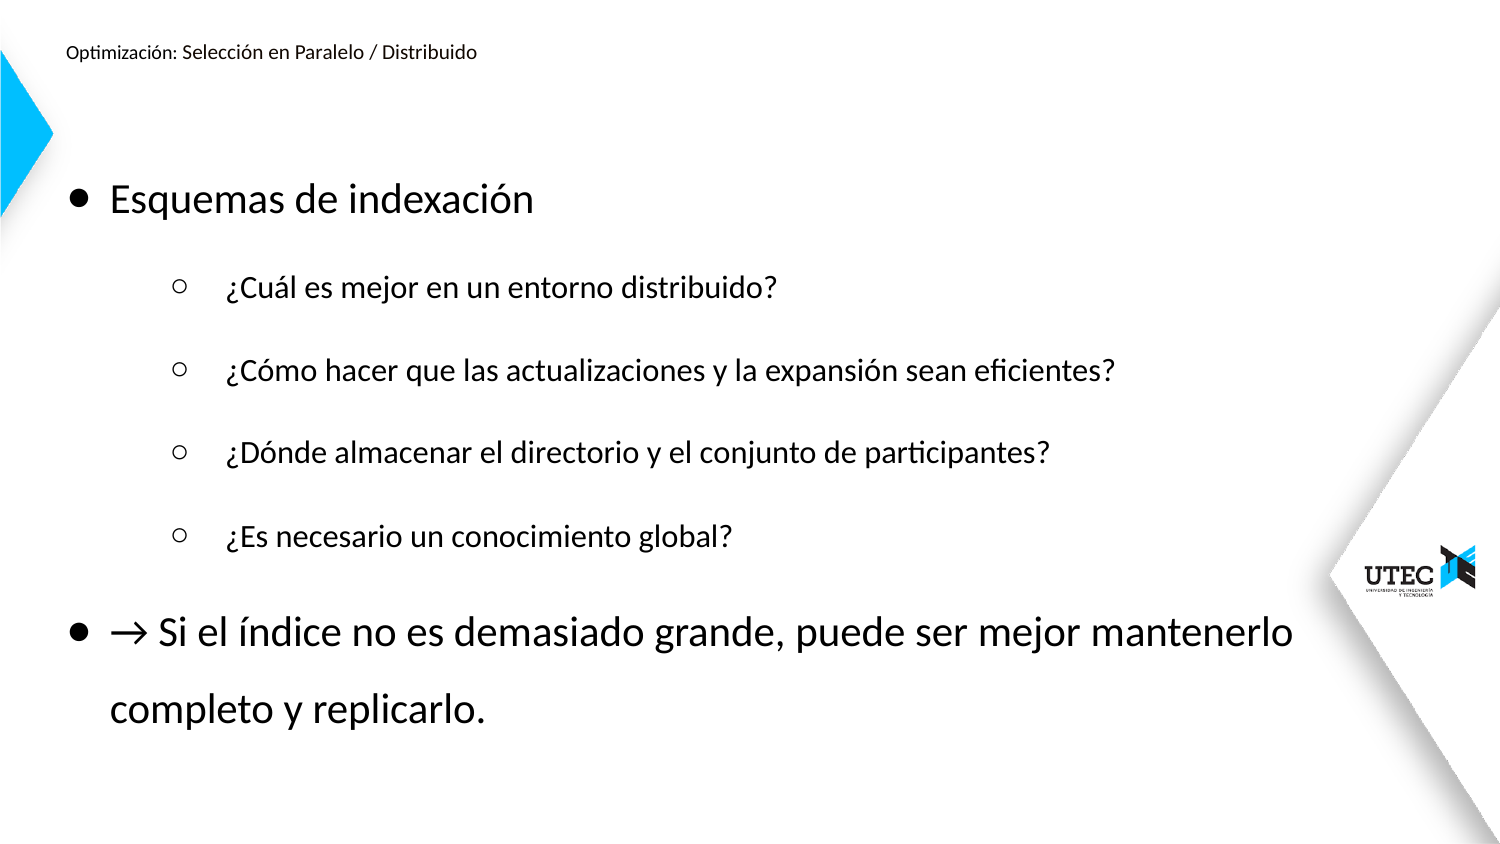

# Optimización: Selección en Paralelo / Distribuido
Esquemas de indexación
¿Cuál es mejor en un entorno distribuido?
¿Cómo hacer que las actualizaciones y la expansión sean eficientes?
¿Dónde almacenar el directorio y el conjunto de participantes?
¿Es necesario un conocimiento global?
→ Si el índice no es demasiado grande, puede ser mejor mantenerlo completo y replicarlo.